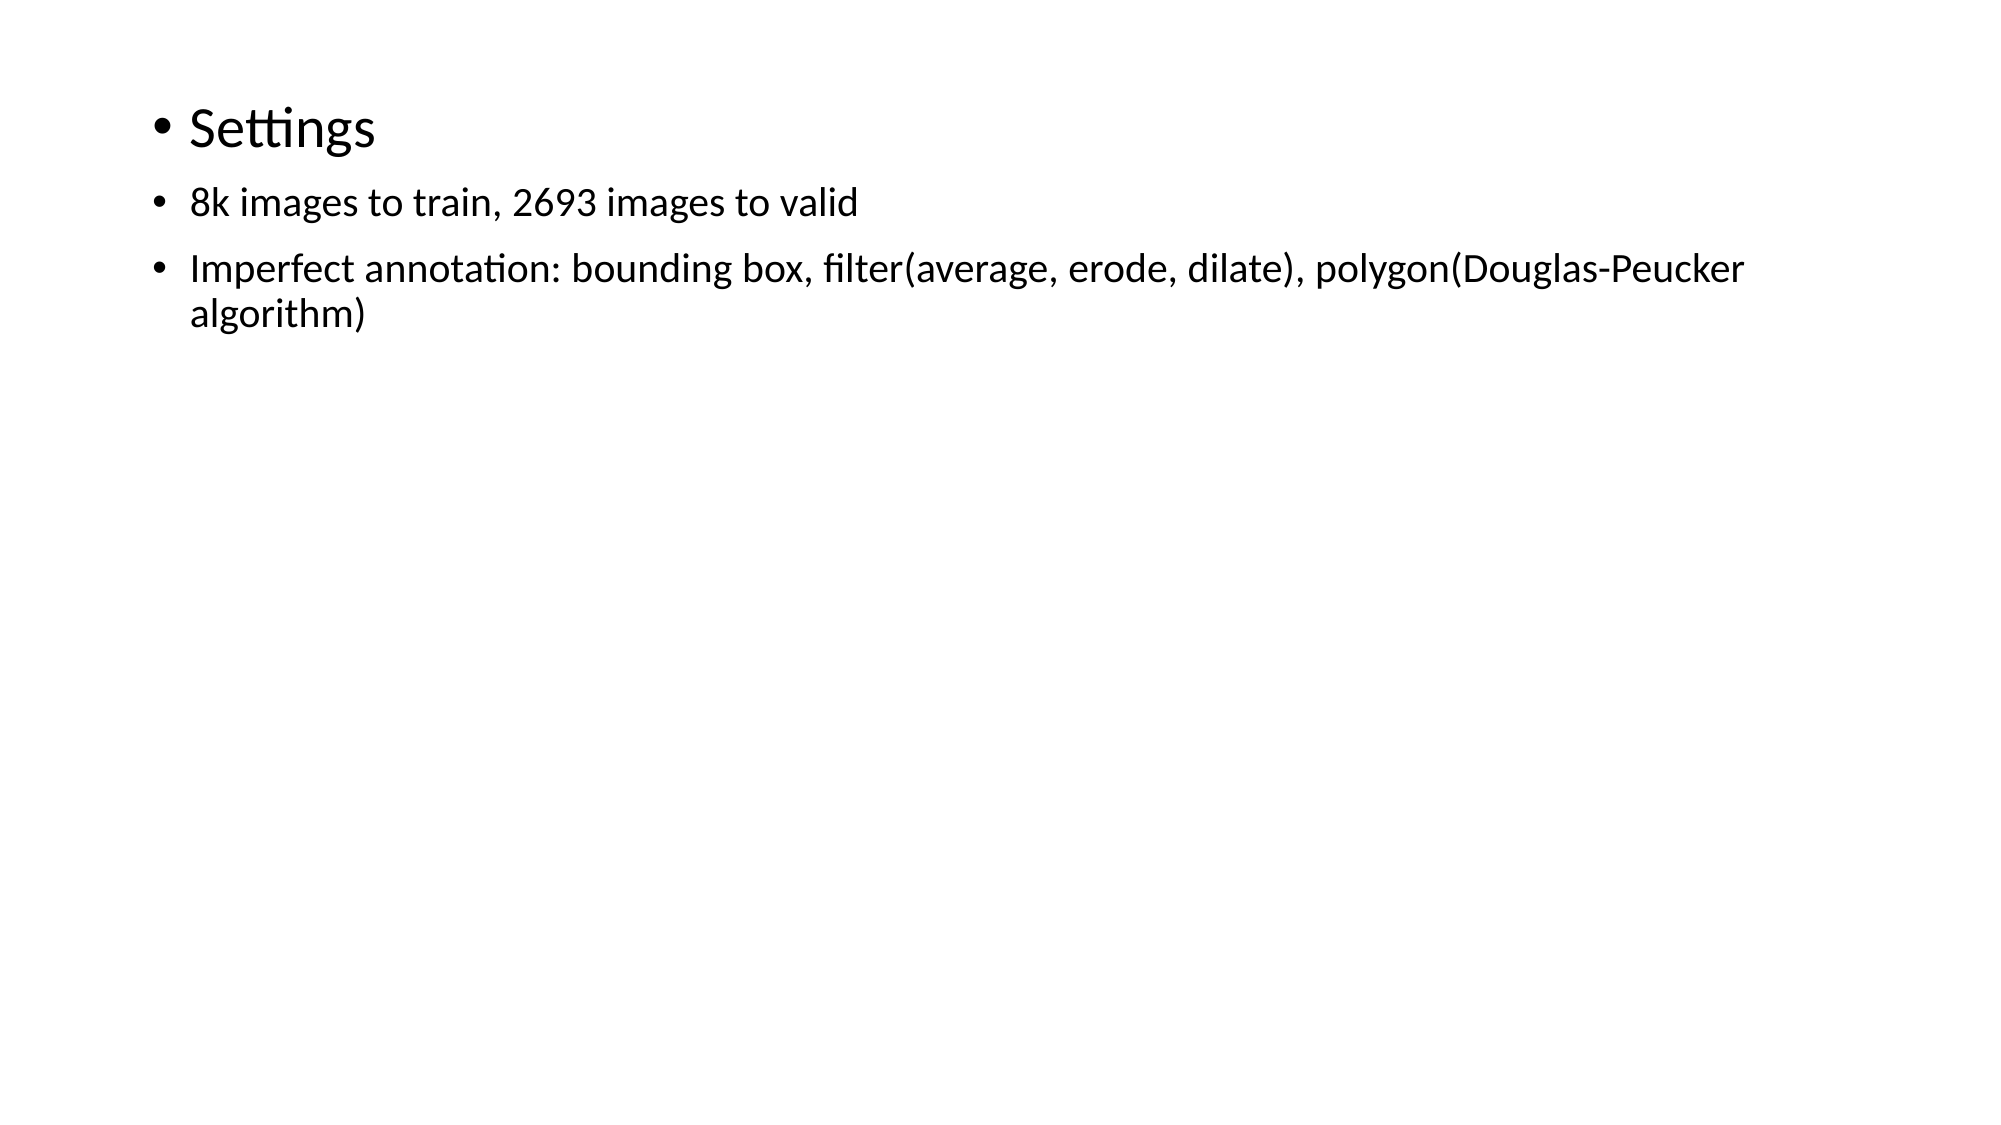

Settings
8k images to train, 2693 images to valid
Imperfect annotation: bounding box, filter(average, erode, dilate), polygon(Douglas-Peucker algorithm)